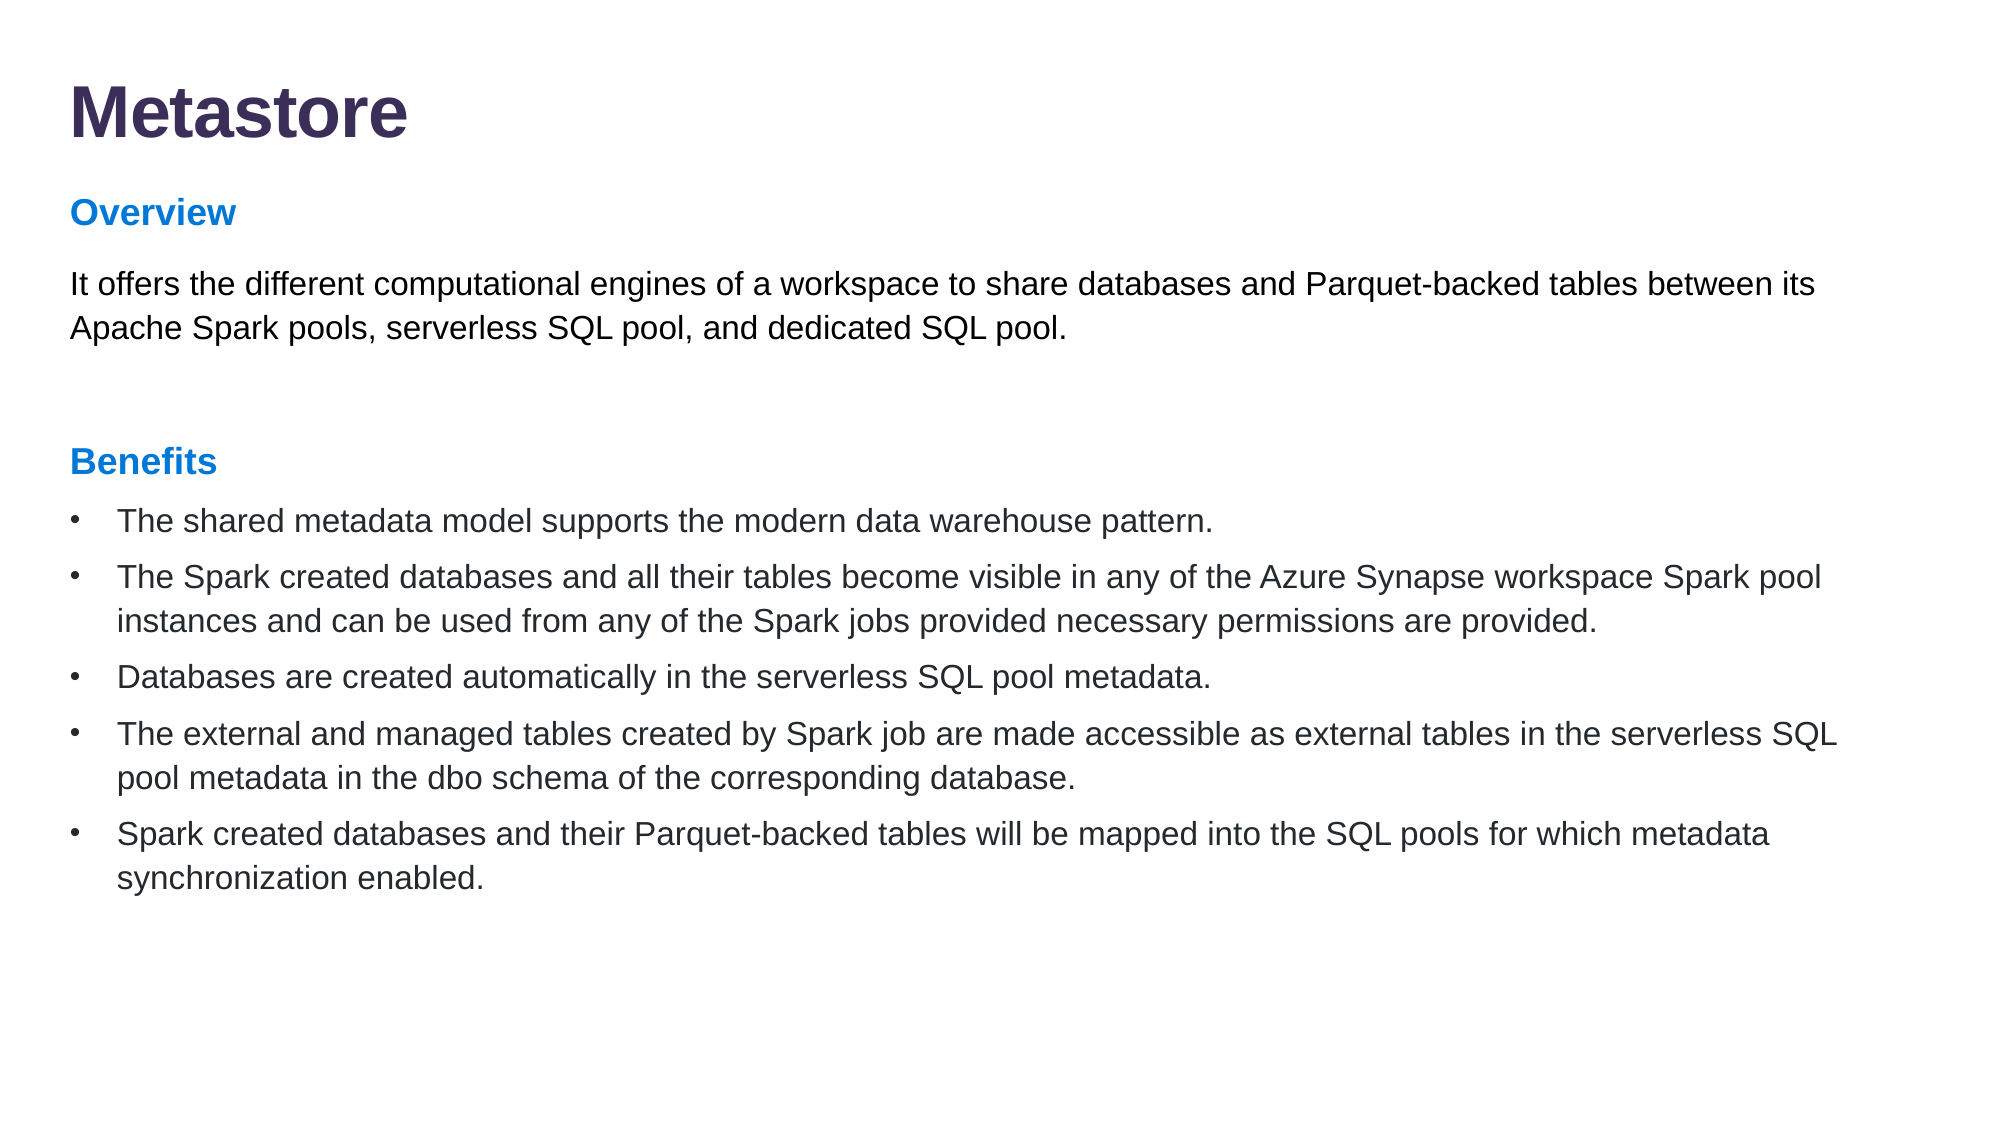

# Metastore
Overview
It offers the different computational engines of a workspace to share databases and Parquet-backed tables between its Apache Spark pools, serverless SQL pool, and dedicated SQL pool.

Benefits
The shared metadata model supports the modern data warehouse pattern.
The Spark created databases and all their tables become visible in any of the Azure Synapse workspace Spark pool instances and can be used from any of the Spark jobs provided necessary permissions are provided.
Databases are created automatically in the serverless SQL pool metadata.
The external and managed tables created by Spark job are made accessible as external tables in the serverless SQL pool metadata in the dbo schema of the corresponding database.
Spark created databases and their Parquet-backed tables will be mapped into the SQL pools for which metadata synchronization enabled.